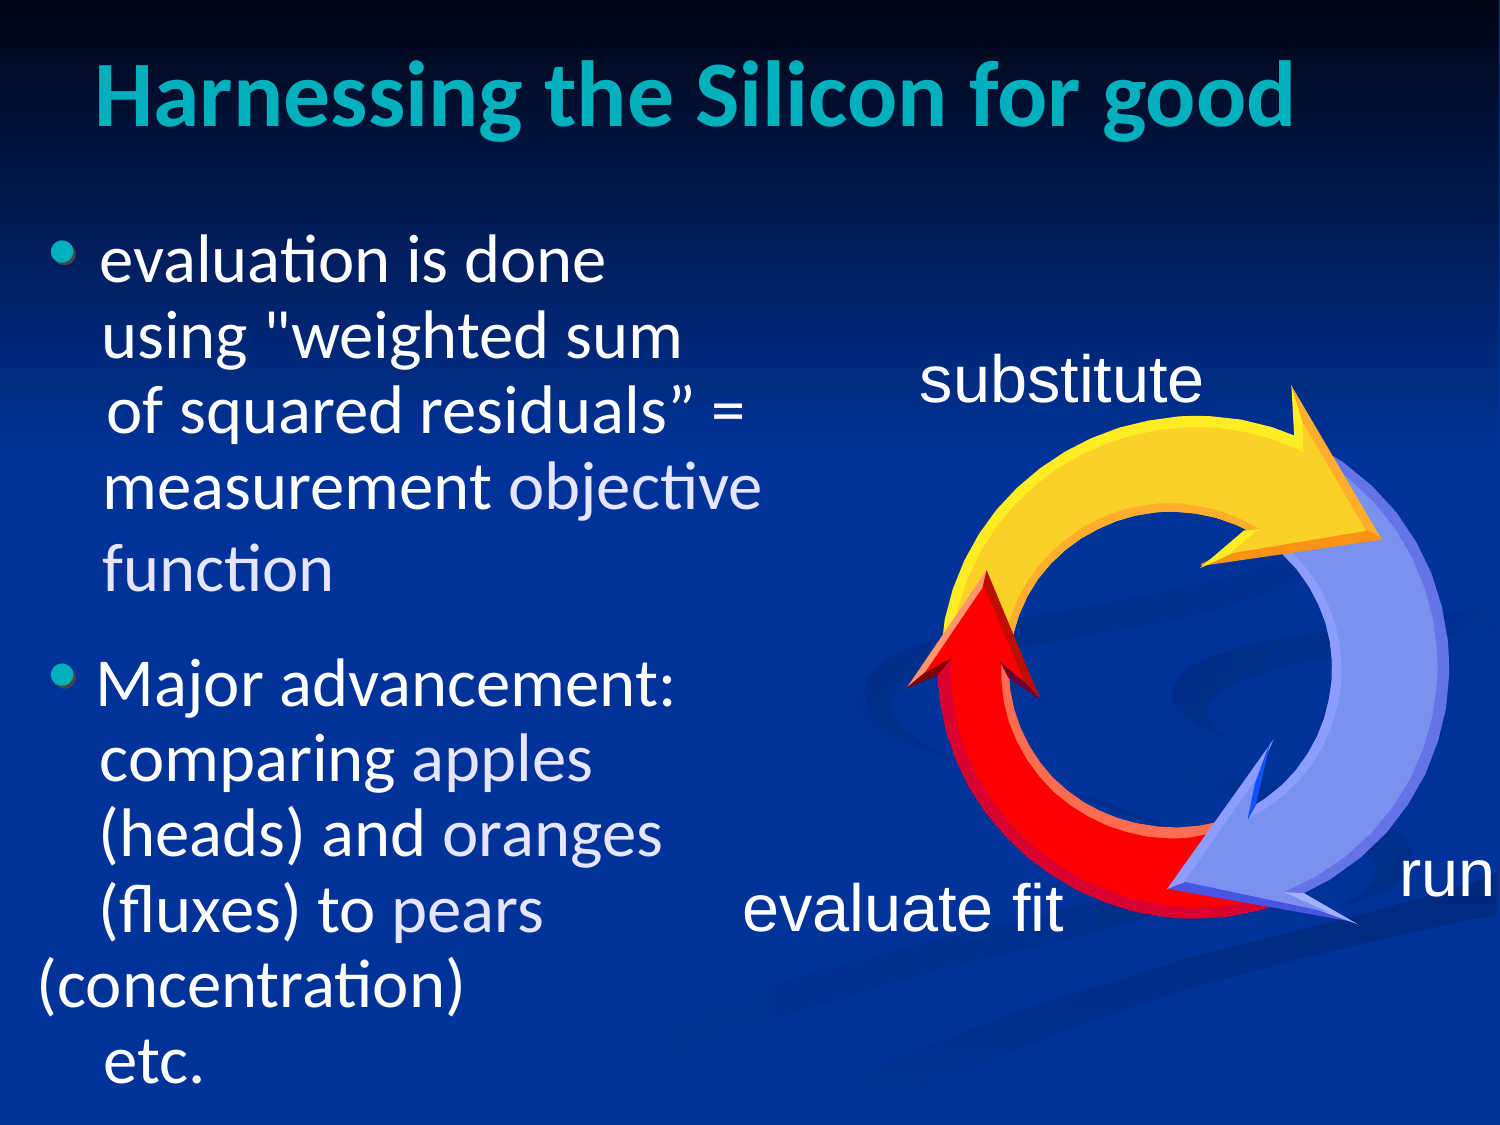

Harnessing the Silicon for good
evaluation is done

using "weighted sum
substitute
of squared residuals” =

measurement objective function

Major advancement:

comparing apples
(heads) and oranges
(fluxes) to pears
(concentration)
etc.

run
evaluate fit